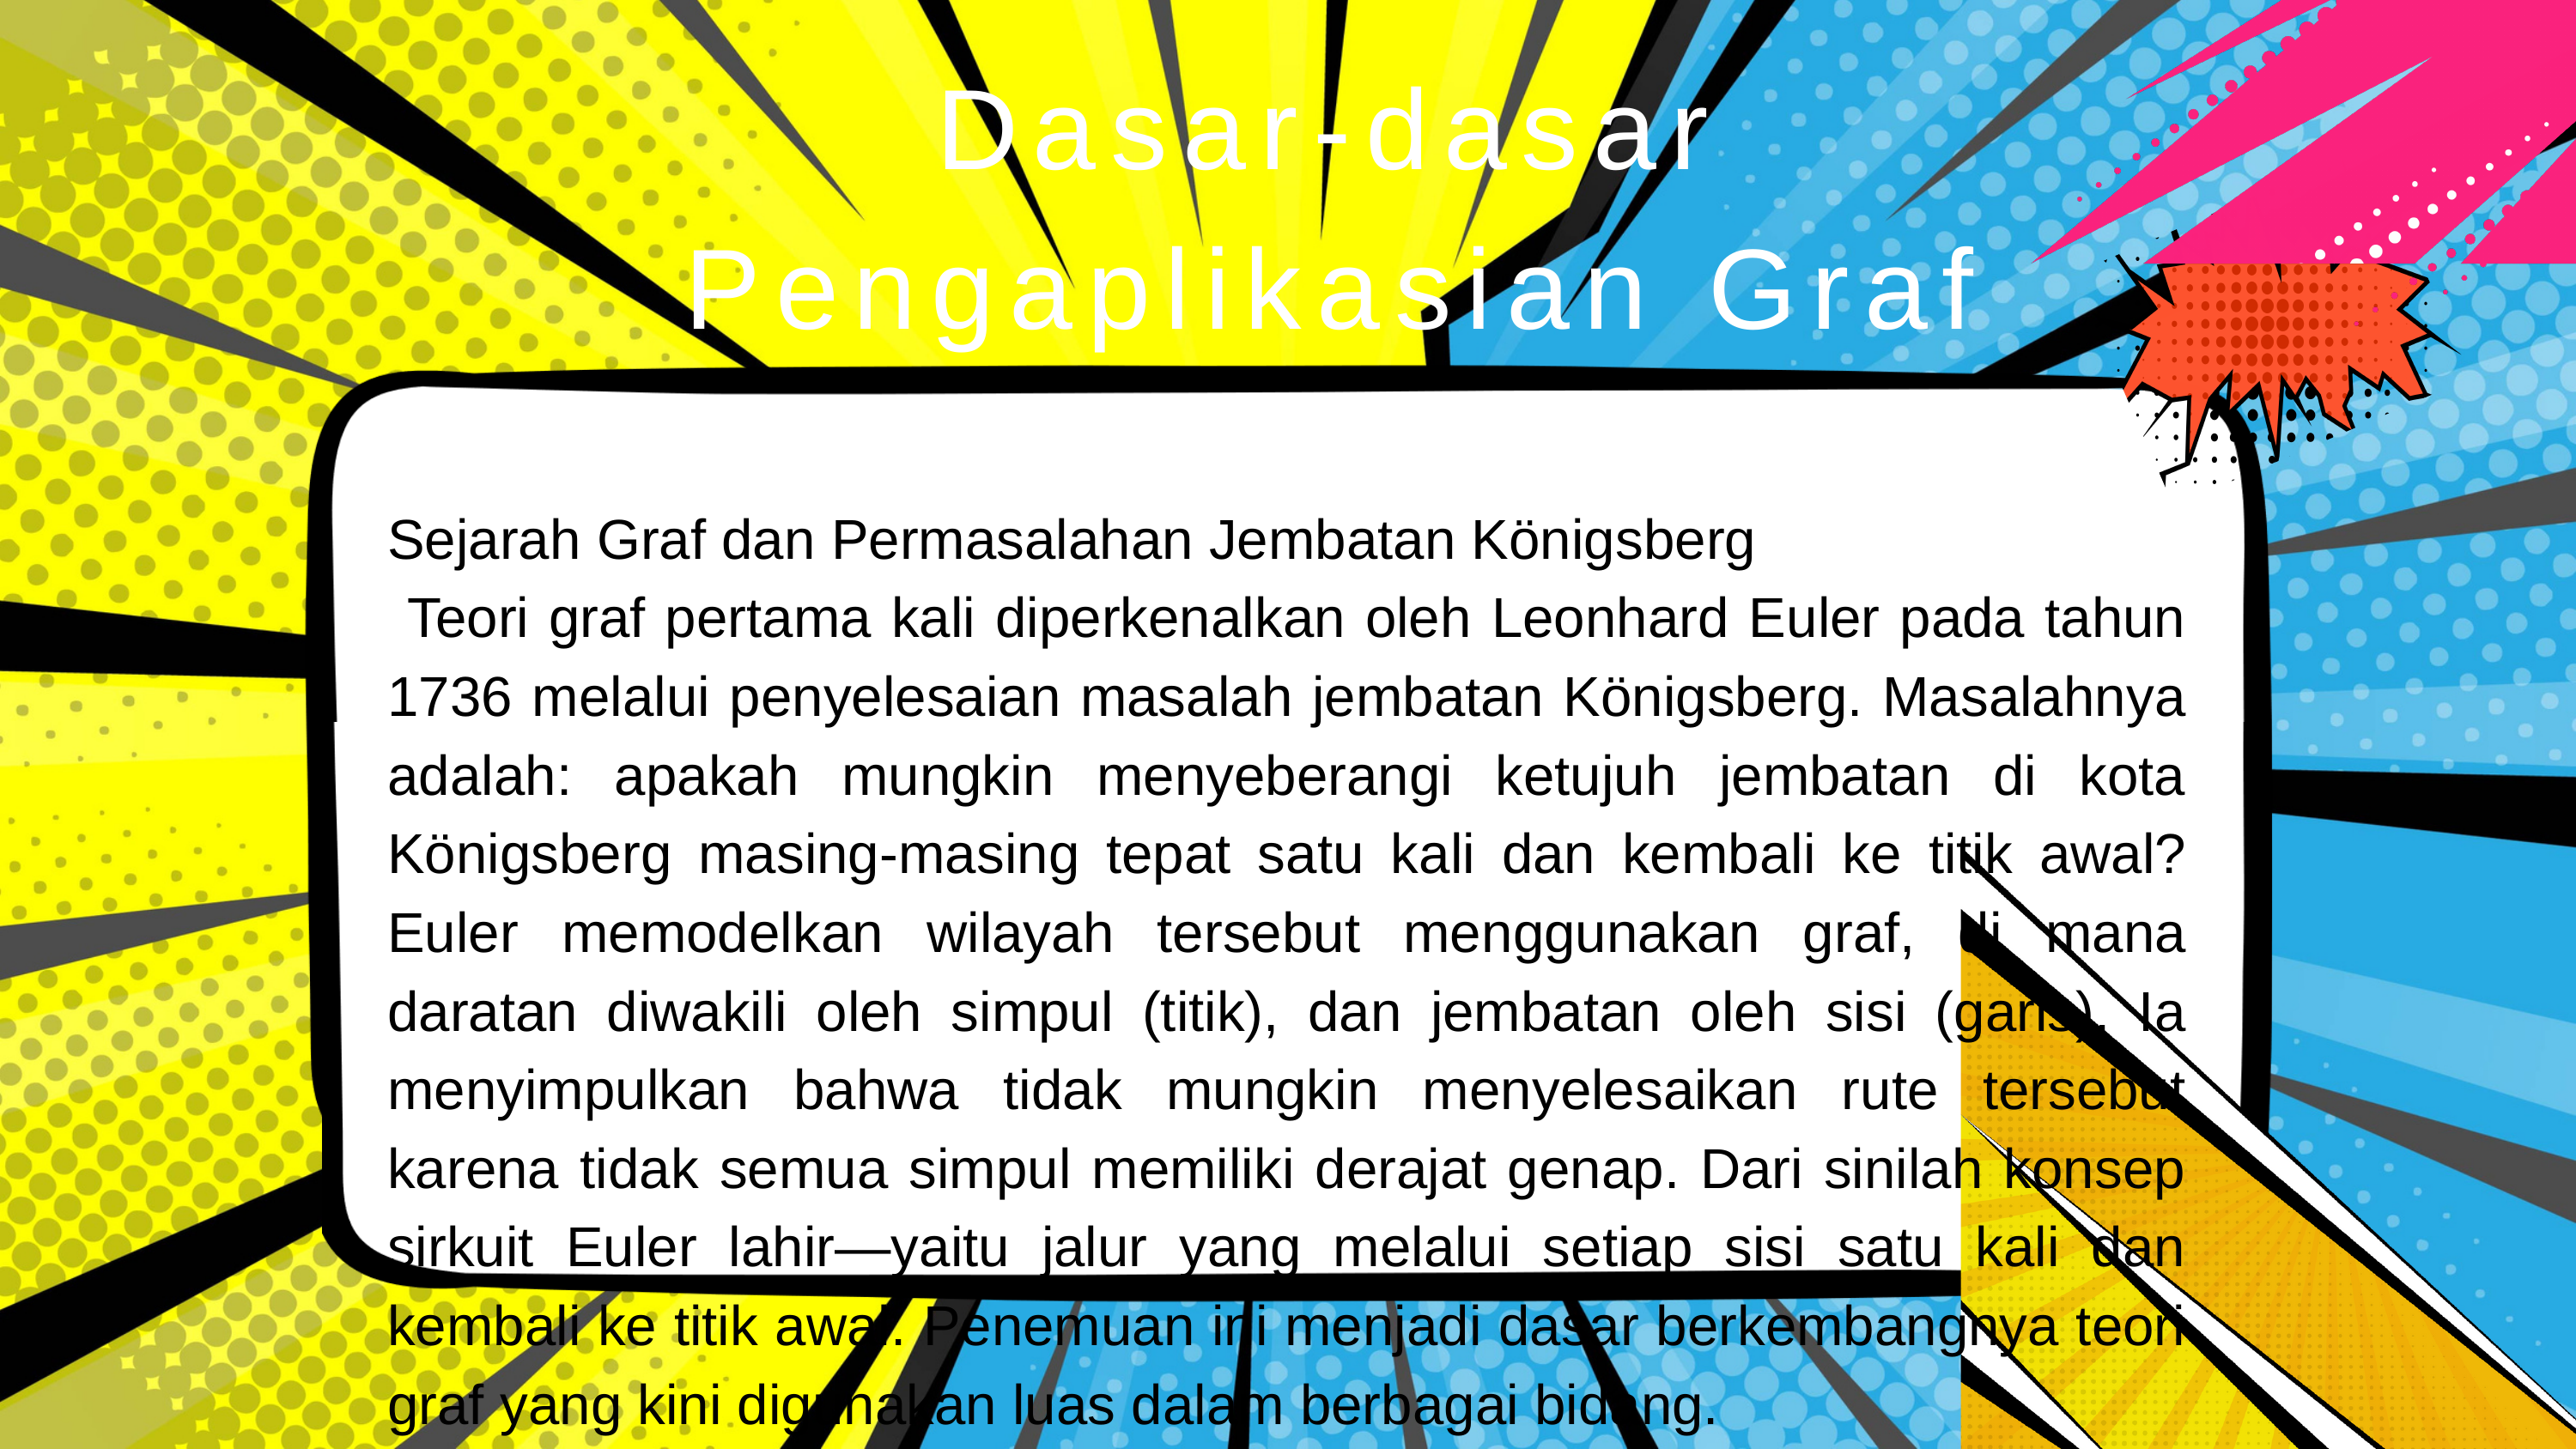

Dasar-dasar Pengaplikasian Graf

Sejarah Graf dan Permasalahan Jembatan Königsberg
 Teori graf pertama kali diperkenalkan oleh Leonhard Euler pada tahun 1736 melalui penyelesaian masalah jembatan Königsberg. Masalahnya adalah: apakah mungkin menyeberangi ketujuh jembatan di kota Königsberg masing-masing tepat satu kali dan kembali ke titik awal? Euler memodelkan wilayah tersebut menggunakan graf, di mana daratan diwakili oleh simpul (titik), dan jembatan oleh sisi (garis). Ia menyimpulkan bahwa tidak mungkin menyelesaikan rute tersebut karena tidak semua simpul memiliki derajat genap. Dari sinilah konsep sirkuit Euler lahir—yaitu jalur yang melalui setiap sisi satu kali dan kembali ke titik awal. Penemuan ini menjadi dasar berkembangnya teori graf yang kini digunakan luas dalam berbagai bidang.